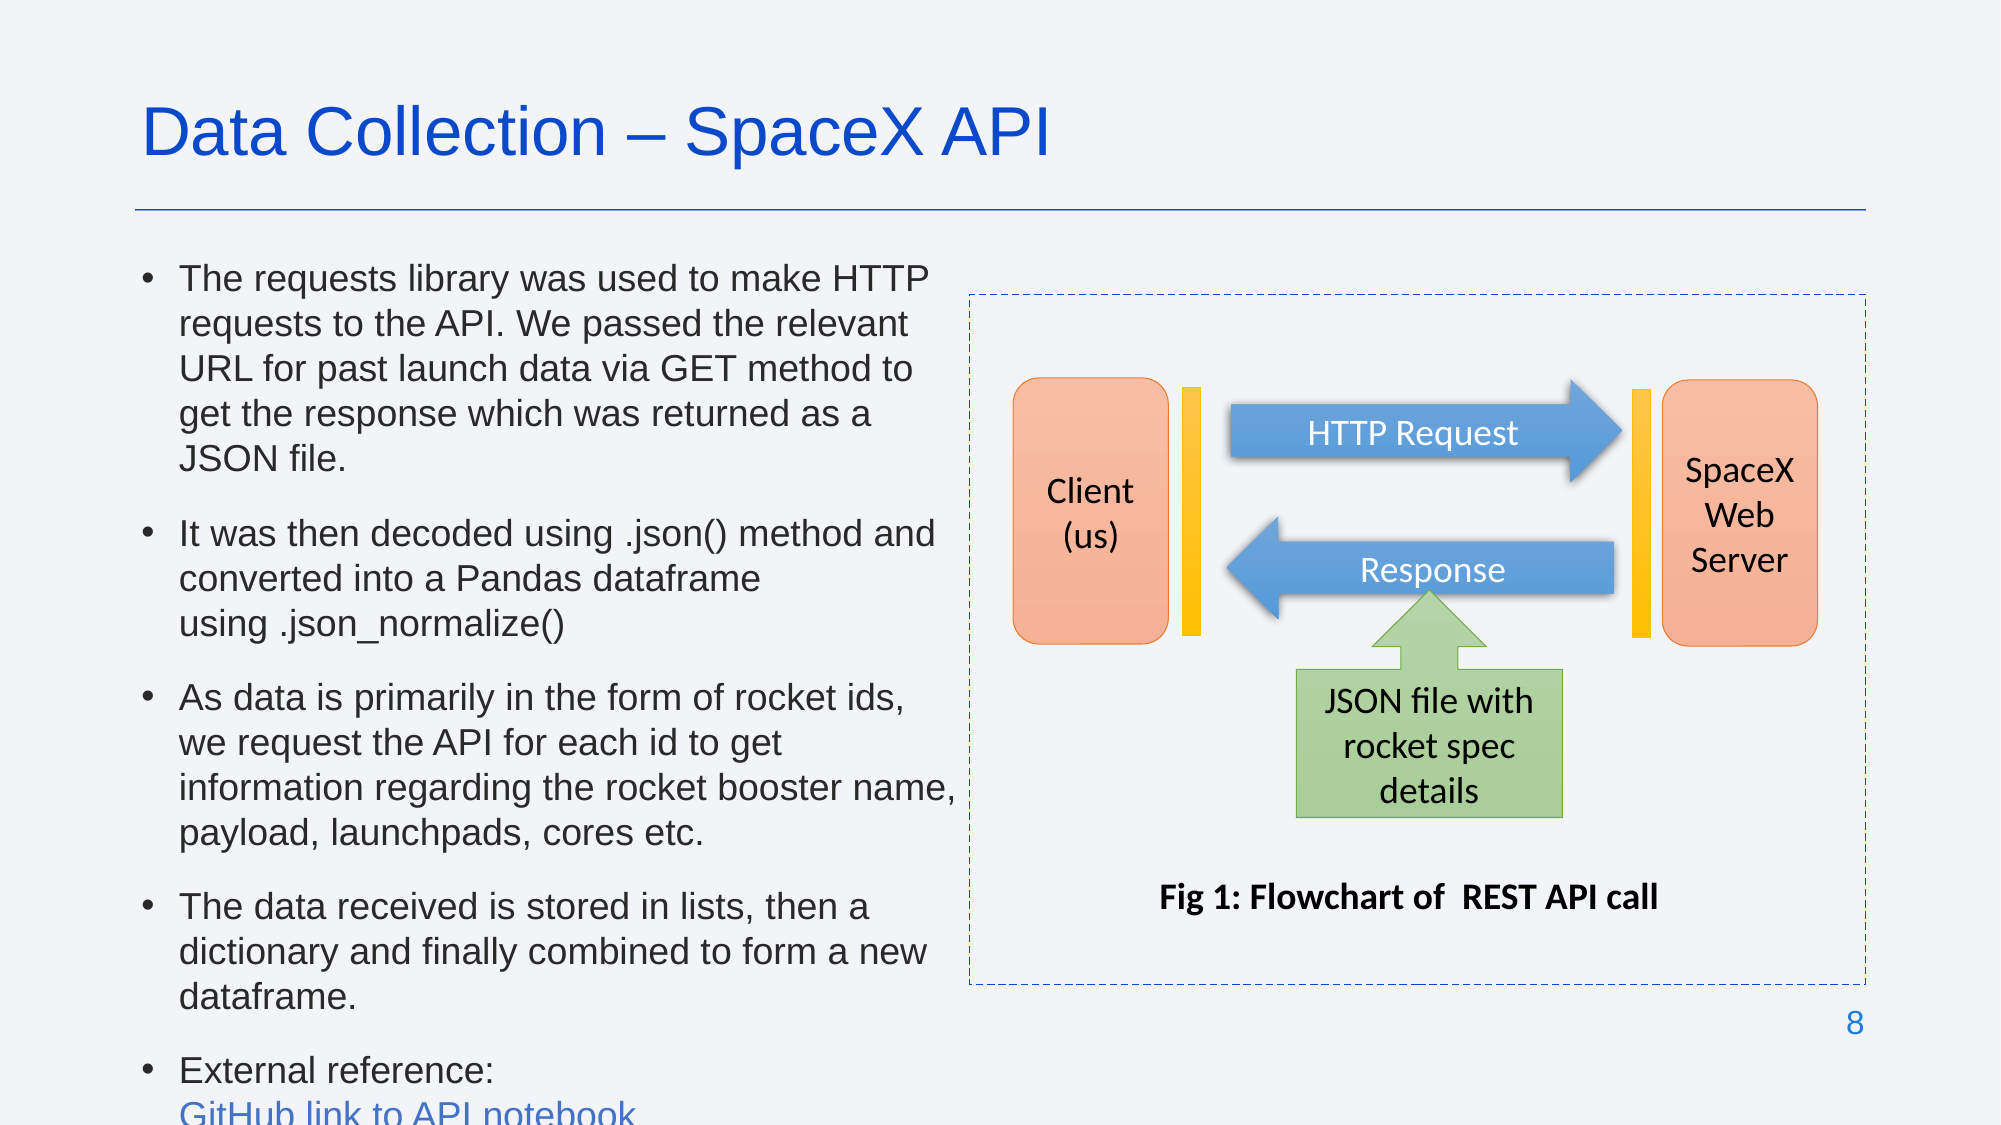

Data Collection – SpaceX API
The requests library was used to make HTTP requests to the API. We passed the relevant URL for past launch data via GET method to get the response which was returned as a JSON file.
It was then decoded using .json() method and converted into a Pandas dataframe using .json_normalize()
As data is primarily in the form of rocket ids, we request the API for each id to get information regarding the rocket booster name, payload, launchpads, cores etc.
The data received is stored in lists, then a dictionary and finally combined to form a new dataframe.
External reference: GitHub link to API notebook

Client (us)
HTTP Request
SpaceX Web Server

Response
JSON file with rocket spec details
Fig 1: Flowchart of  REST API call
8